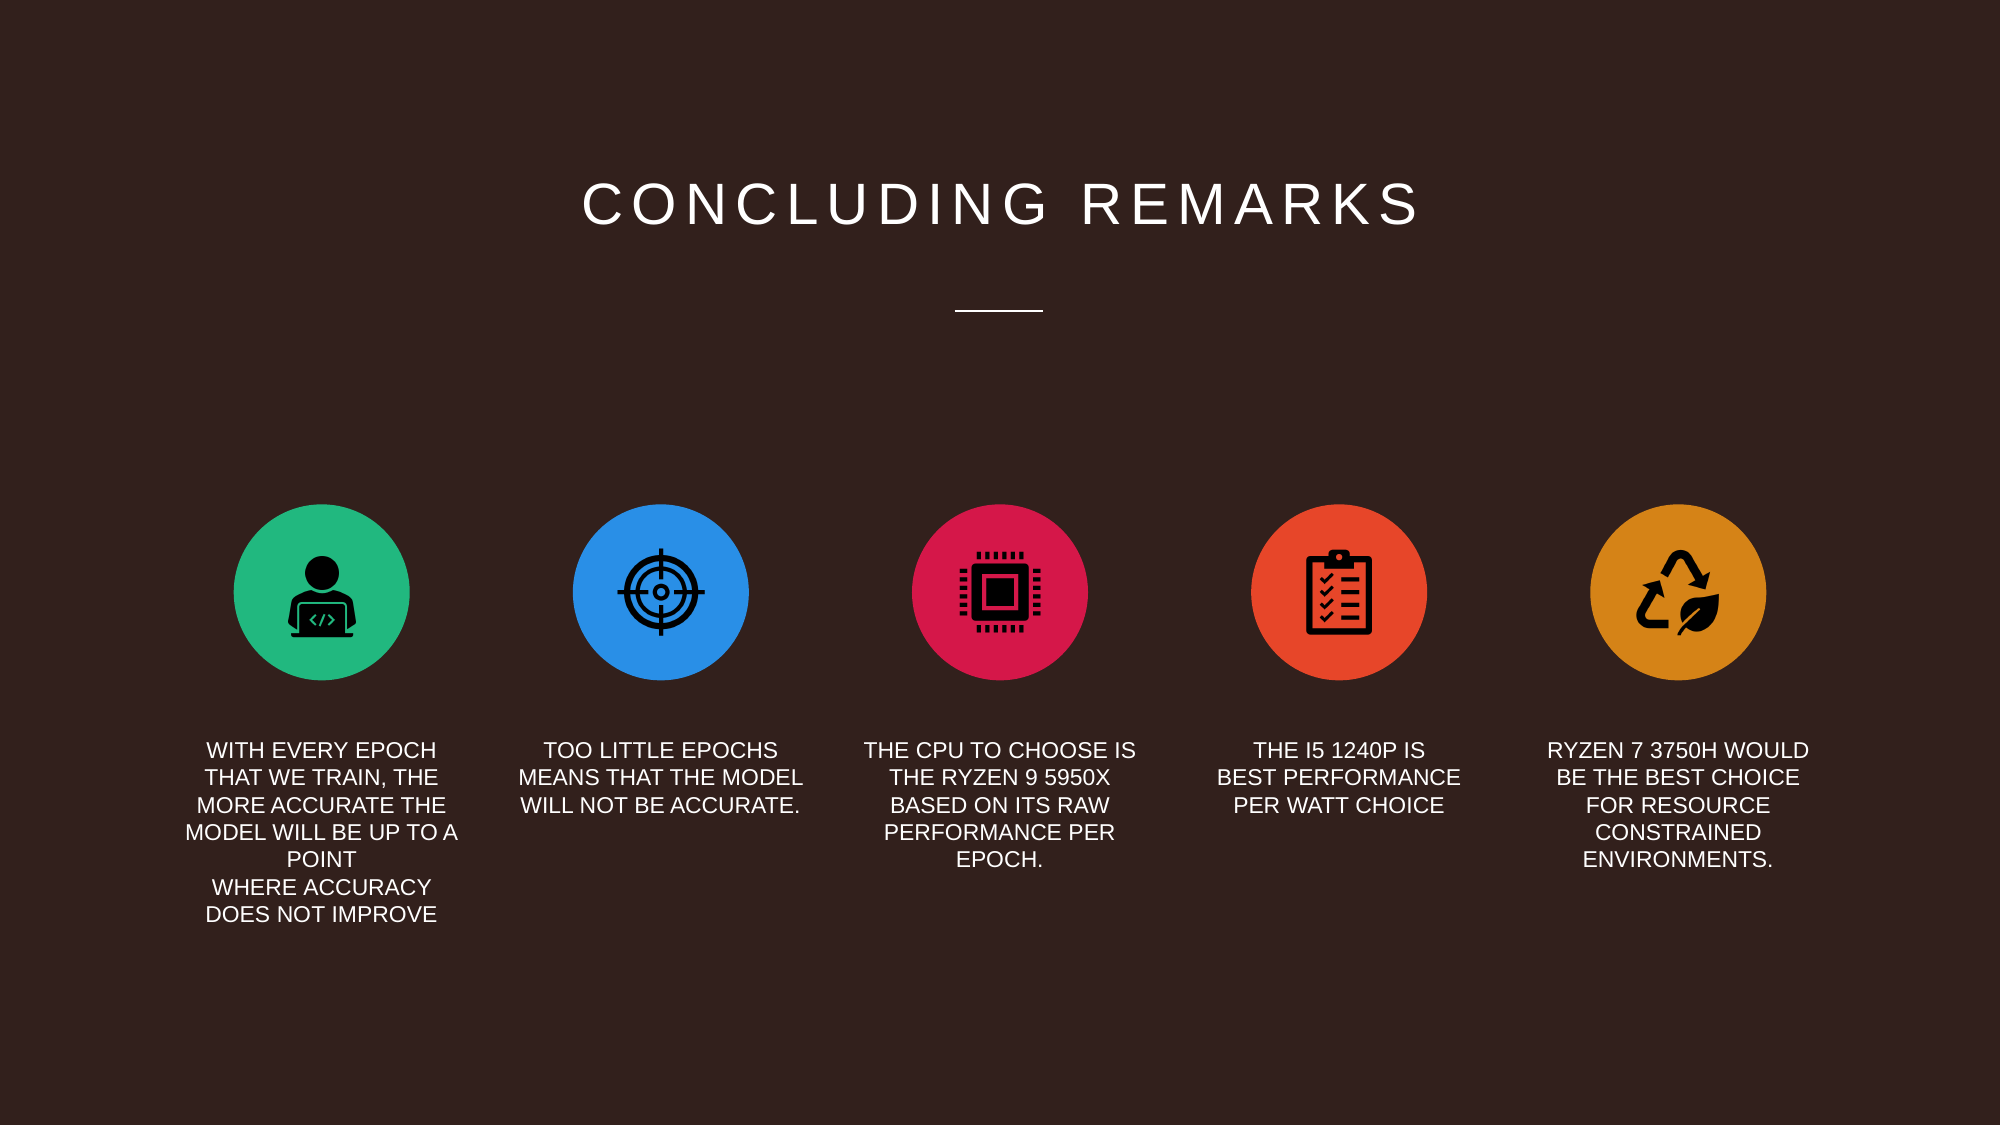

# Concluding Remarks
With every epoch that we train, the more accurate the model will be up to a point where accuracy does not improve
Too little epochs means that the model will not be accurate.
The CPU to choose is the Ryzen 9 5950X based on its raw performance per epoch.
The I5 1240P is best performance per watt choice
Ryzen 7 3750H would be the best choice for resource constrained environments.